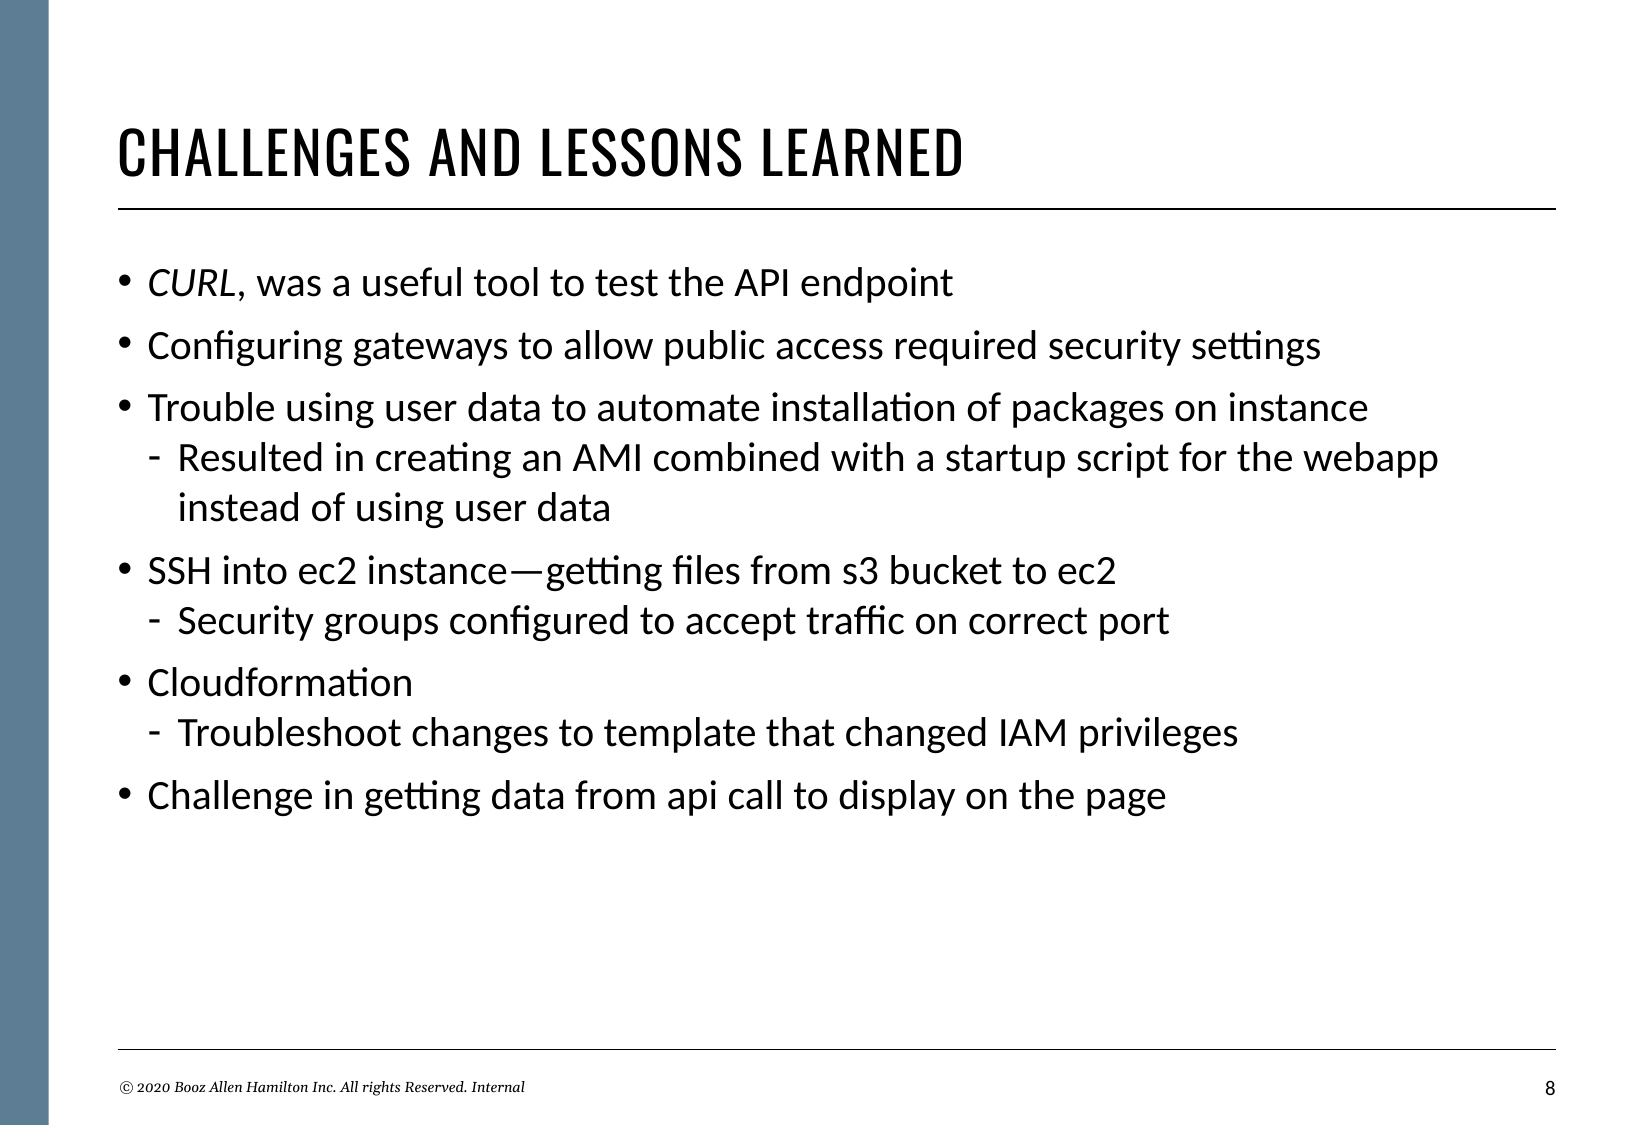

# Challenges and Lessons Learned
CURL, was a useful tool to test the API endpoint
Configuring gateways to allow public access required security settings
Trouble using user data to automate installation of packages on instance
Resulted in creating an AMI combined with a startup script for the webapp instead of using user data
SSH into ec2 instance—getting files from s3 bucket to ec2
Security groups configured to accept traffic on correct port
Cloudformation
Troubleshoot changes to template that changed IAM privileges
Challenge in getting data from api call to display on the page

© 2020 Booz Allen Hamilton Inc. All rights Reserved. Internal
8